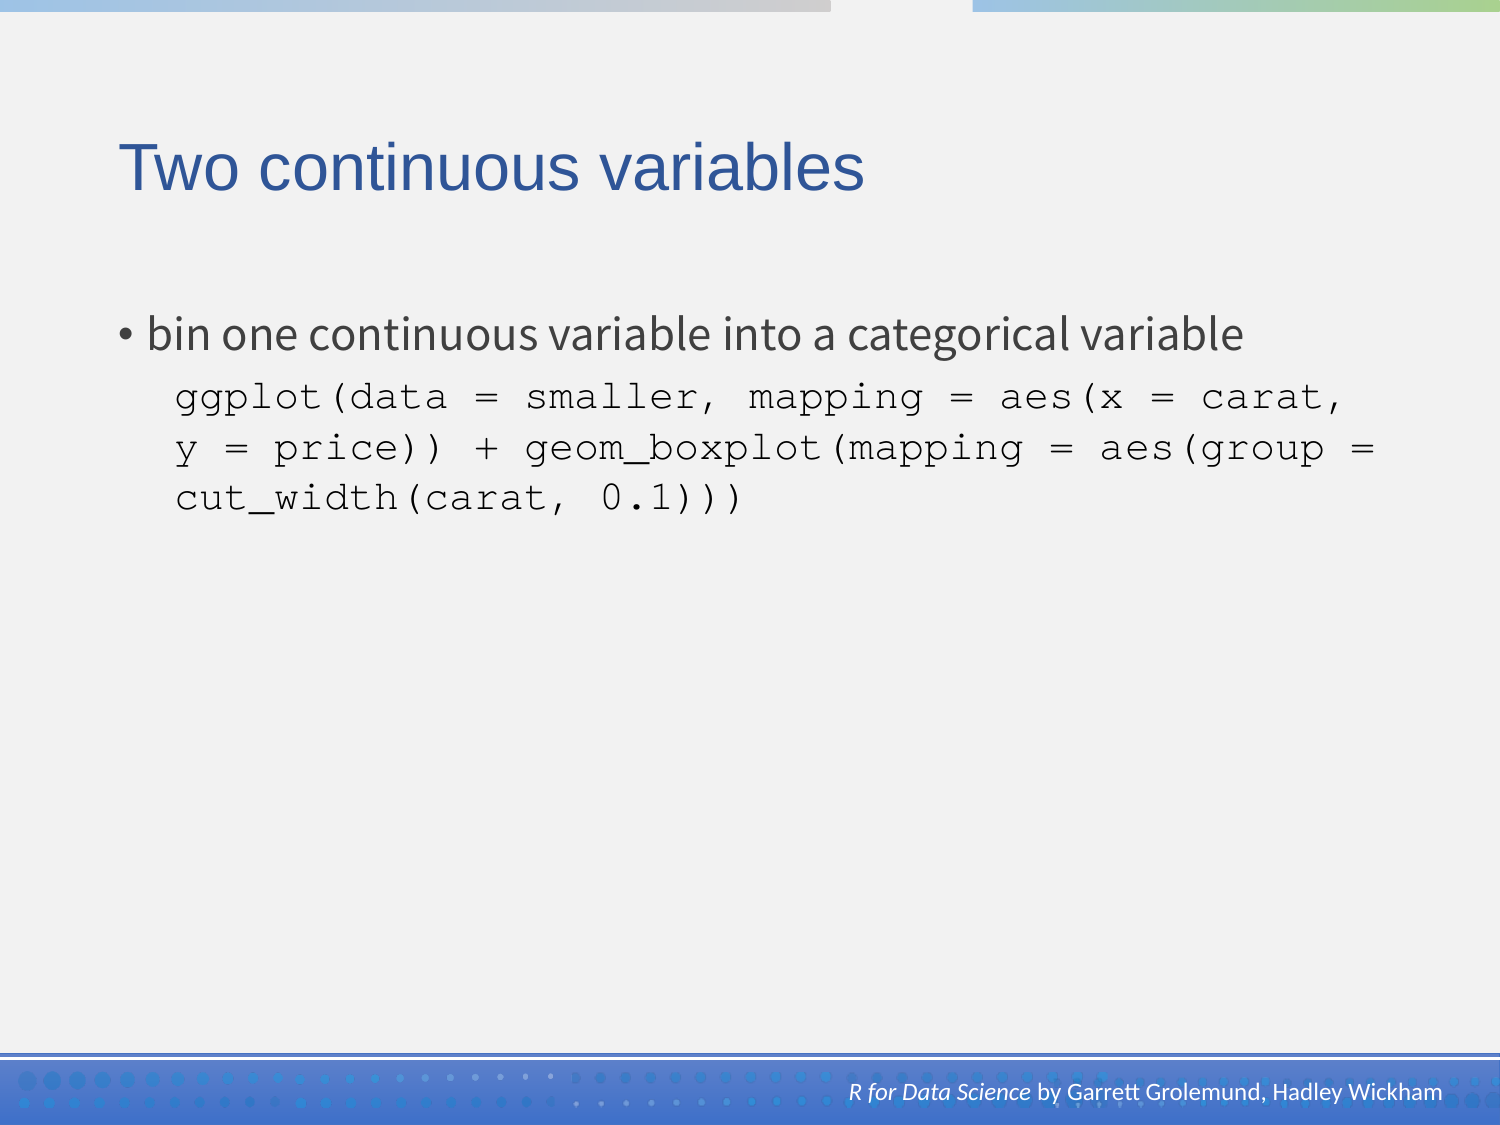

# Two continuous variables
bin one continuous variable into a categorical variable
ggplot(data = smaller, mapping = aes(x = carat, y = price)) + geom_boxplot(mapping = aes(group = cut_width(carat, 0.1)))
R for Data Science by Garrett Grolemund, Hadley Wickham